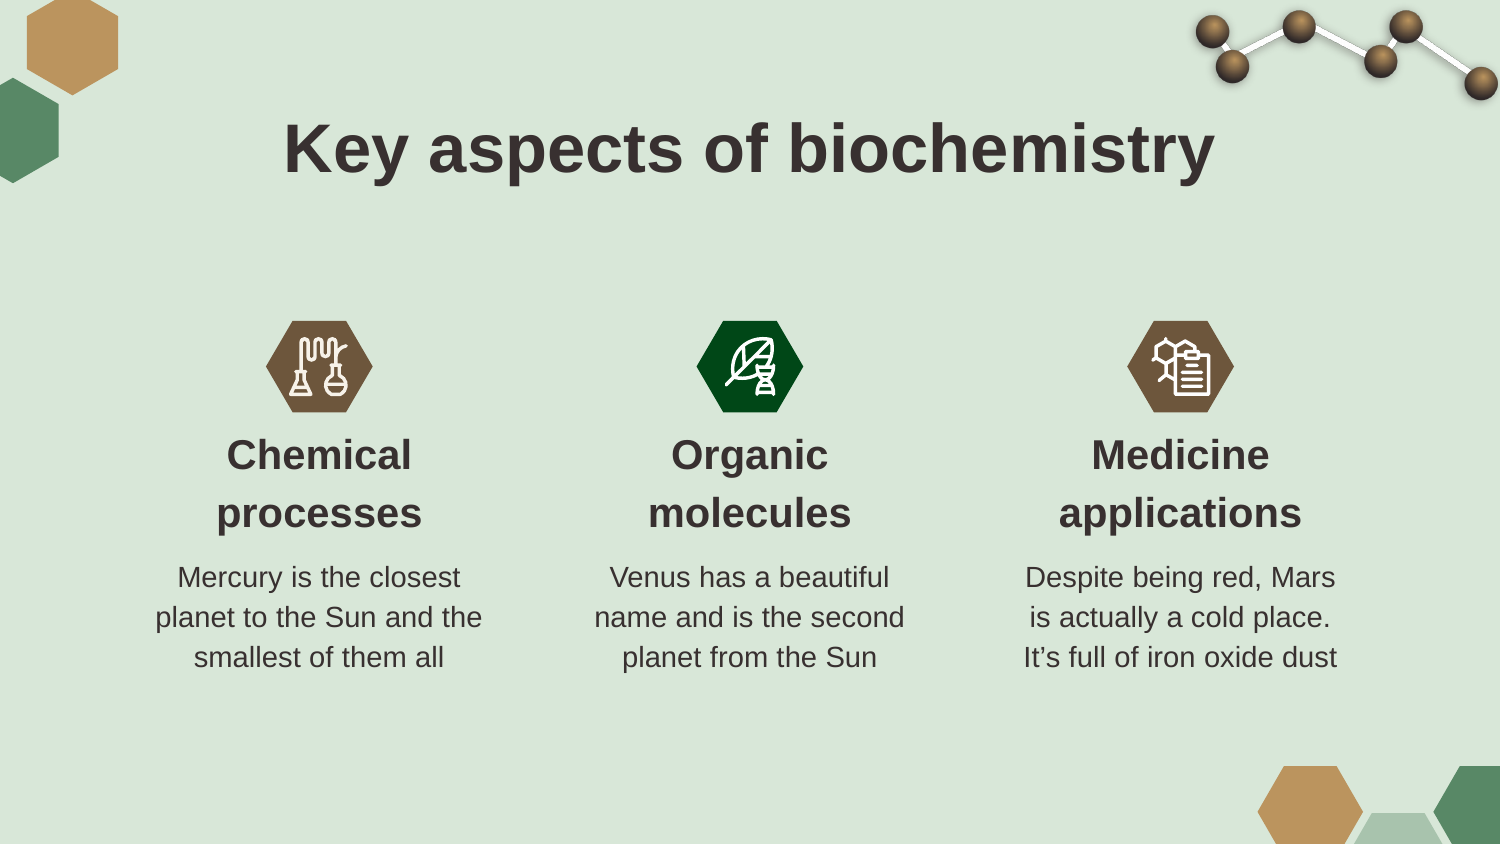

# Key aspects of biochemistry

Chemical processes
Organic molecules
Medicine applications
Mercury is the closest planet to the Sun and the smallest of them all
Venus has a beautiful name and is the second planet from the Sun
Despite being red, Mars is actually a cold place. It’s full of iron oxide dust